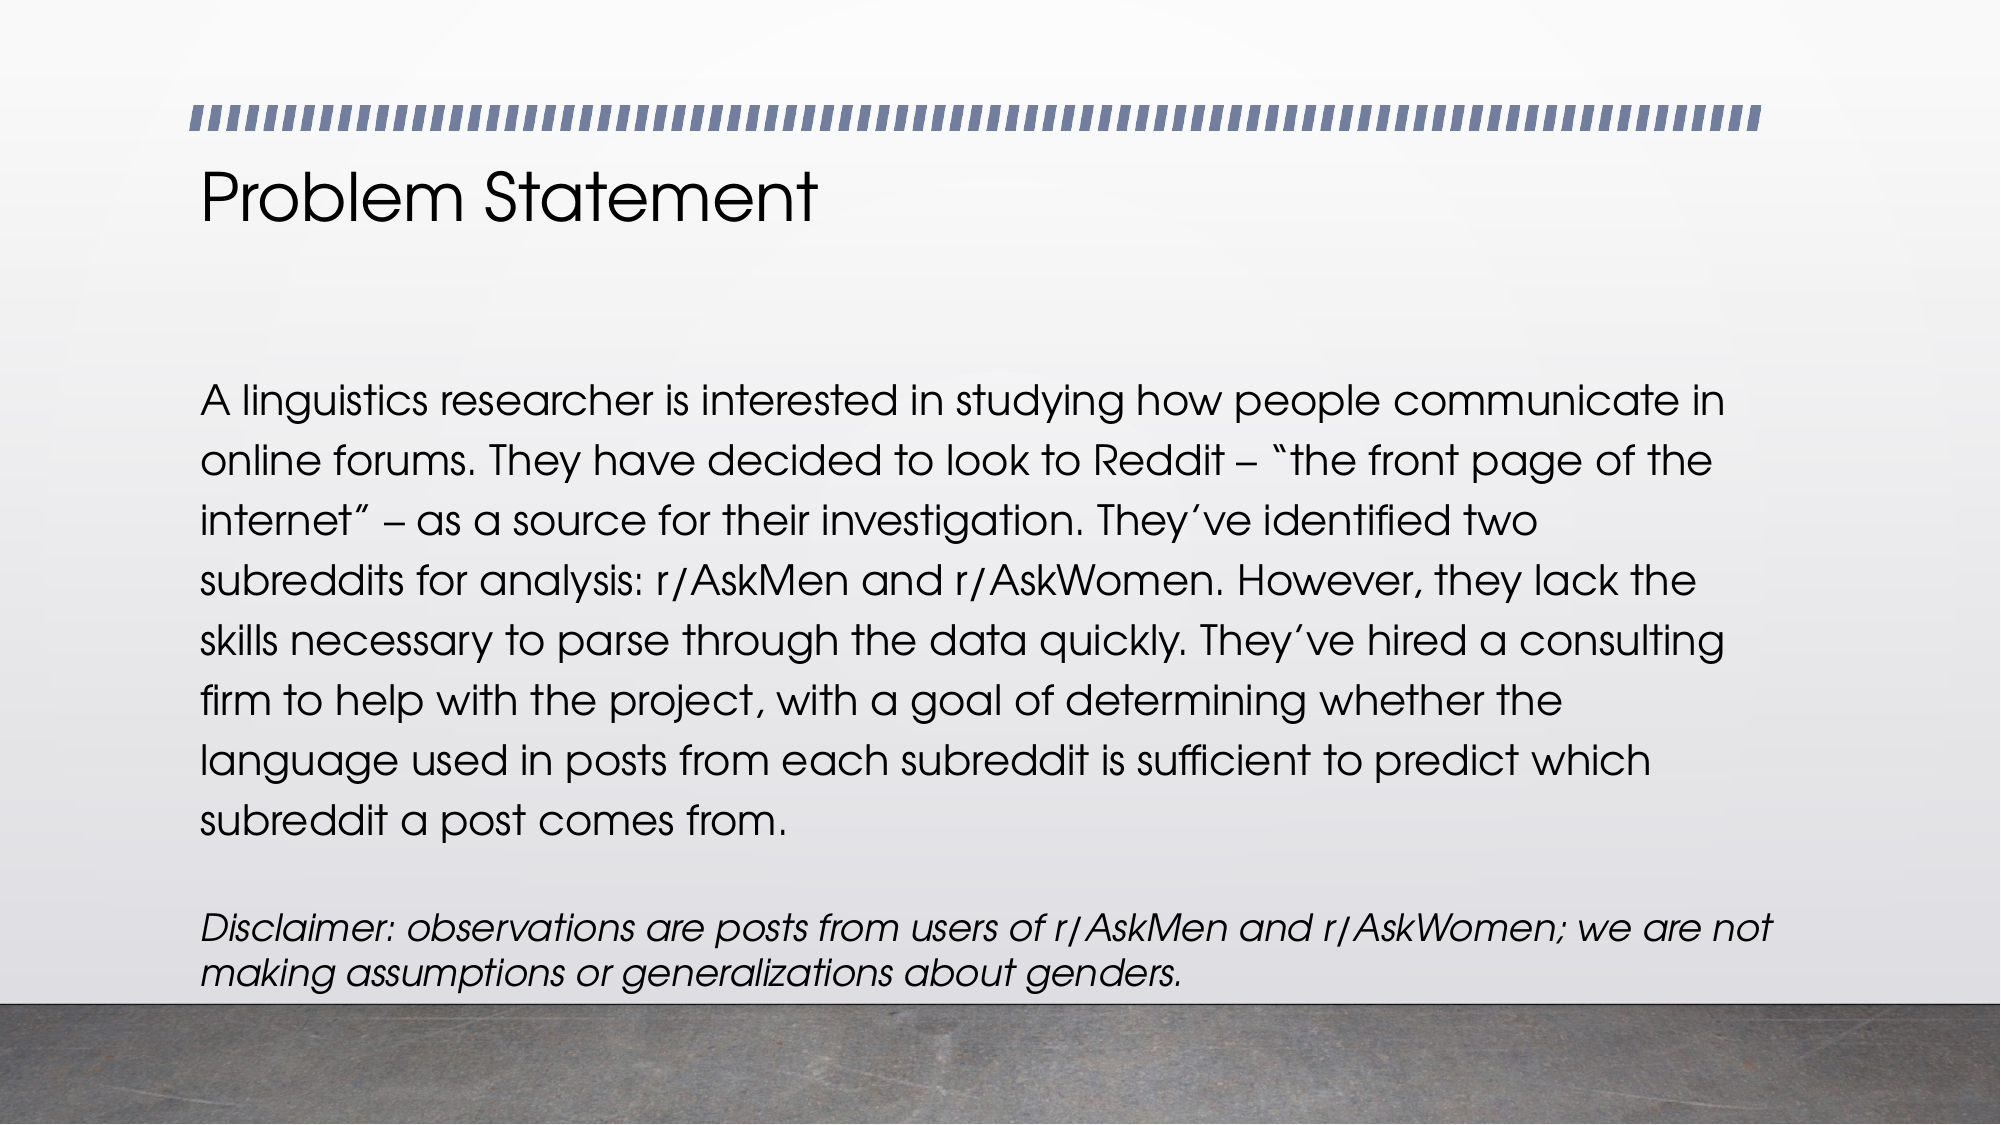

# Problem Statement
A linguistics researcher is interested in studying how people communicate in online forums. They have decided to look to Reddit – “the front page of the internet” – as a source for their investigation. They’ve identified two subreddits for analysis: r/AskMen and r/AskWomen. However, they lack the skills necessary to parse through the data quickly. They’ve hired a consulting firm to help with the project, with a goal of determining whether the language used in posts from each subreddit is sufficient to predict which subreddit a post comes from.
Disclaimer: observations are posts from users of r/AskMen and r/AskWomen; we are not making assumptions or generalizations about genders.